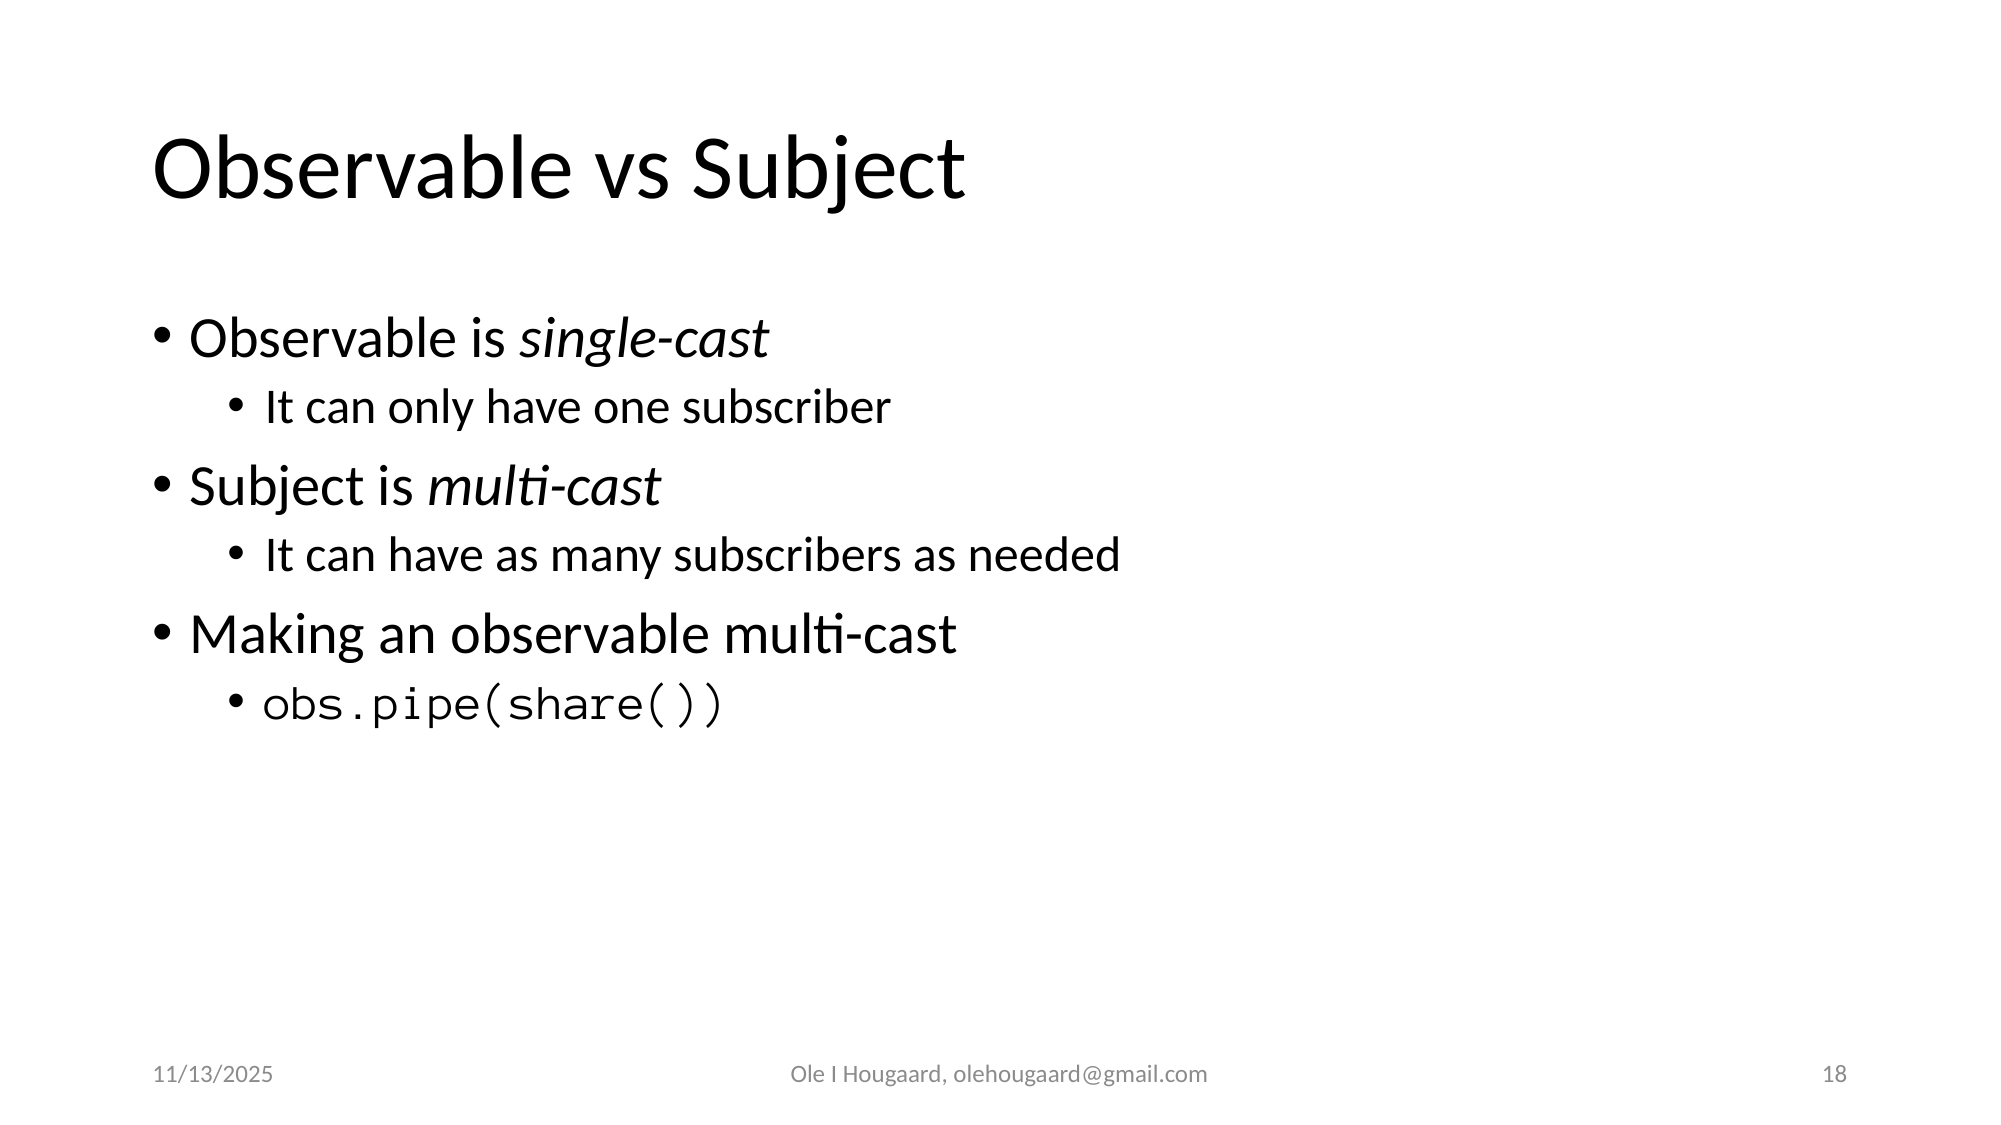

Ole I Hougaard, olehougaard@gmail.com
18
11/13/2025
# Observable vs Subject
Observable is single-cast
It can only have one subscriber
Subject is multi-cast
It can have as many subscribers as needed
Making an observable multi-cast
obs.pipe(share())